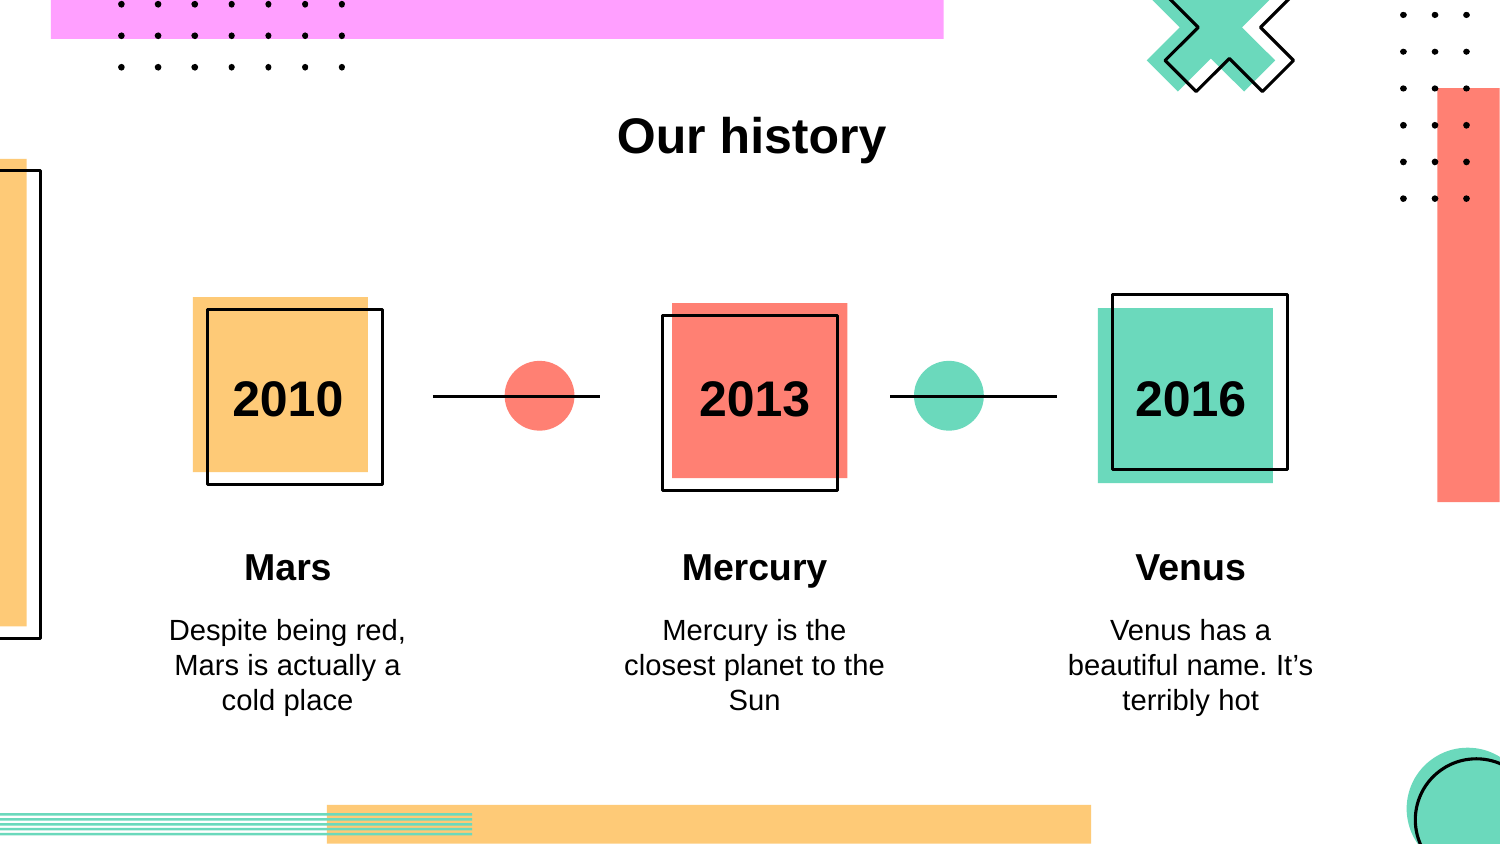

Our history

# 2010
2013
2016

Mars
Mercury
Venus
Despite being red, Mars is actually a cold place
Mercury is the closest planet to the Sun
Venus has a beautiful name. It’s terribly hot